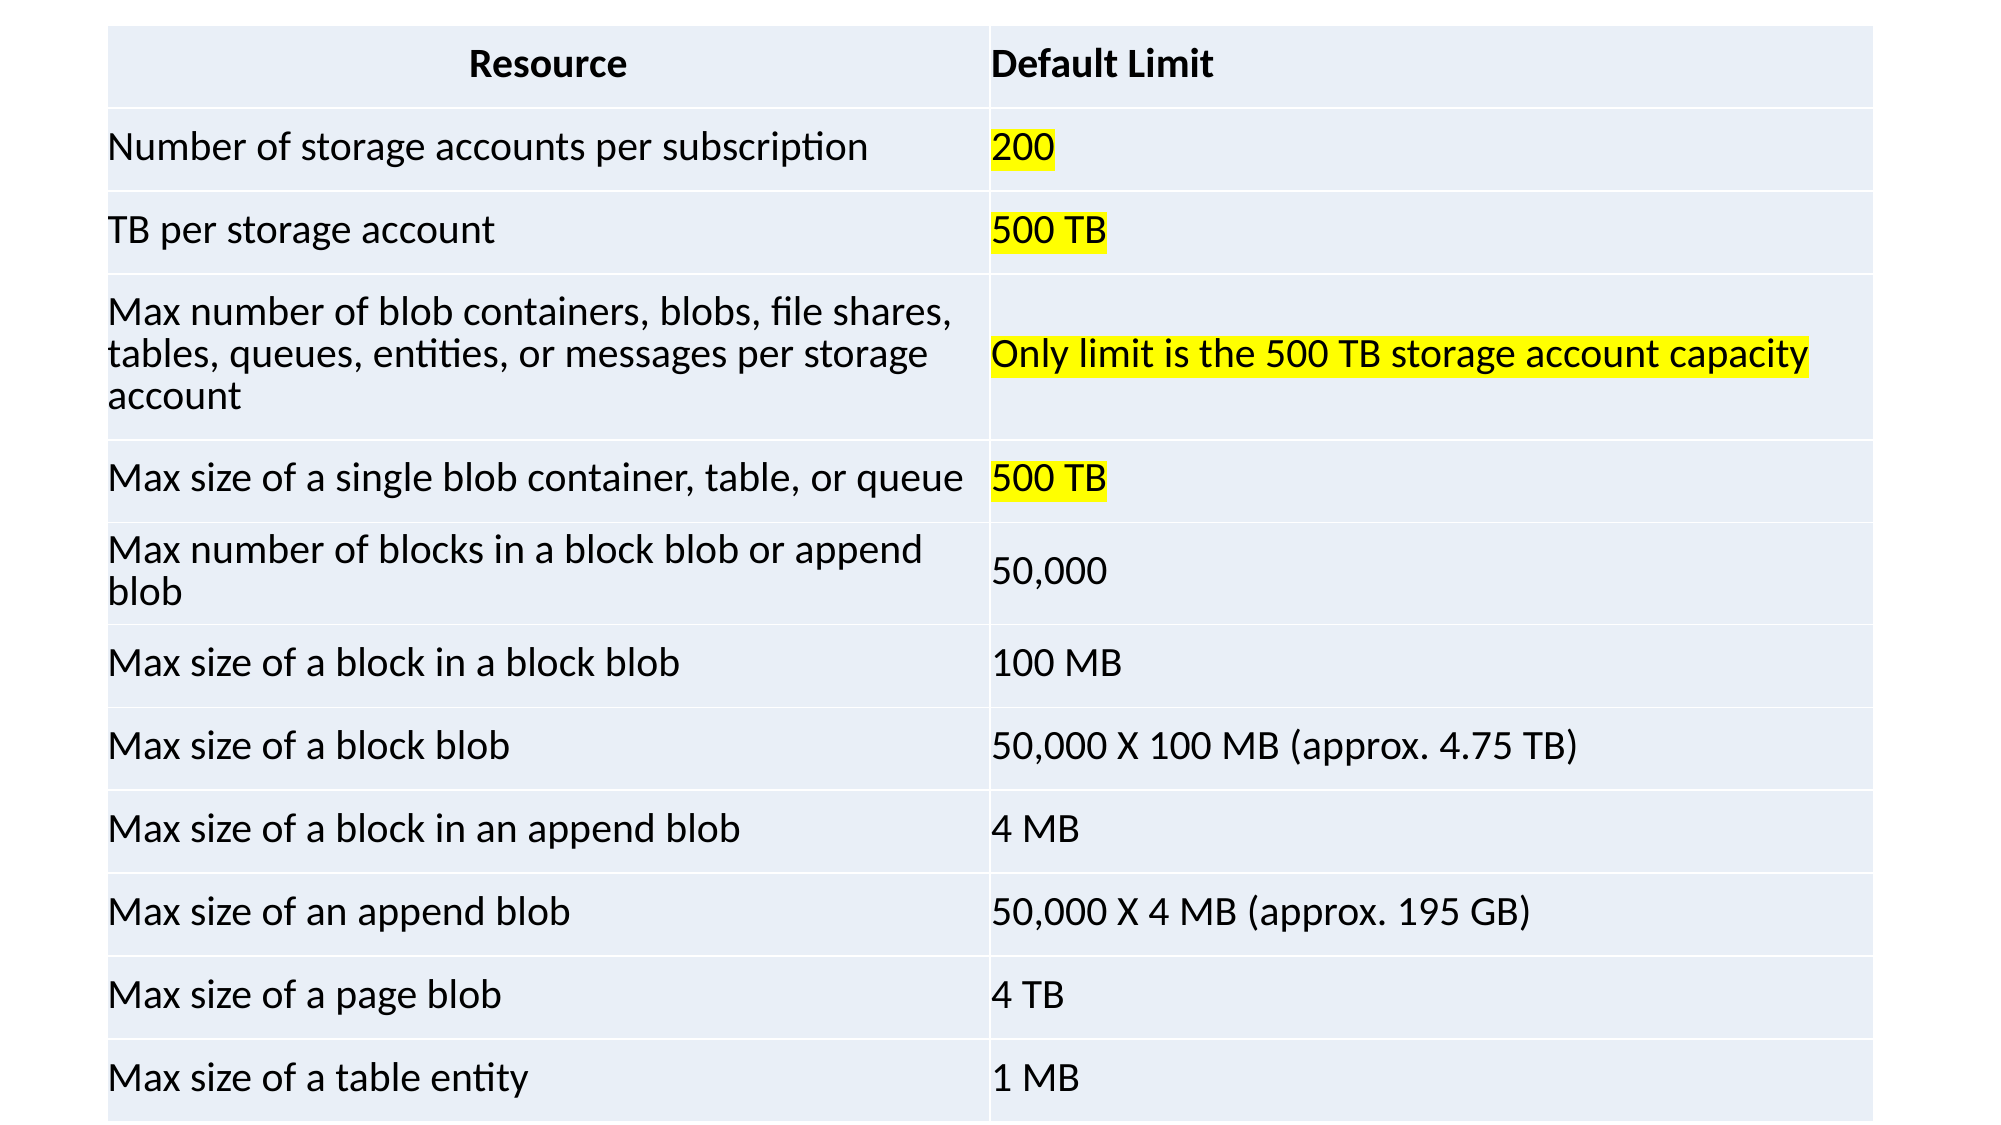

| Resource | Default Limit |
| --- | --- |
| Number of storage accounts per subscription | 200 |
| TB per storage account | 500 TB |
| Max number of blob containers, blobs, file shares, tables, queues, entities, or messages per storage account | Only limit is the 500 TB storage account capacity |
| Max size of a single blob container, table, or queue | 500 TB |
| Max number of blocks in a block blob or append blob | 50,000 |
| Max size of a block in a block blob | 100 MB |
| Max size of a block blob | 50,000 X 100 MB (approx. 4.75 TB) |
| Max size of a block in an append blob | 4 MB |
| Max size of an append blob | 50,000 X 4 MB (approx. 195 GB) |
| Max size of a page blob | 4 TB |
| Max size of a table entity | 1 MB |
#